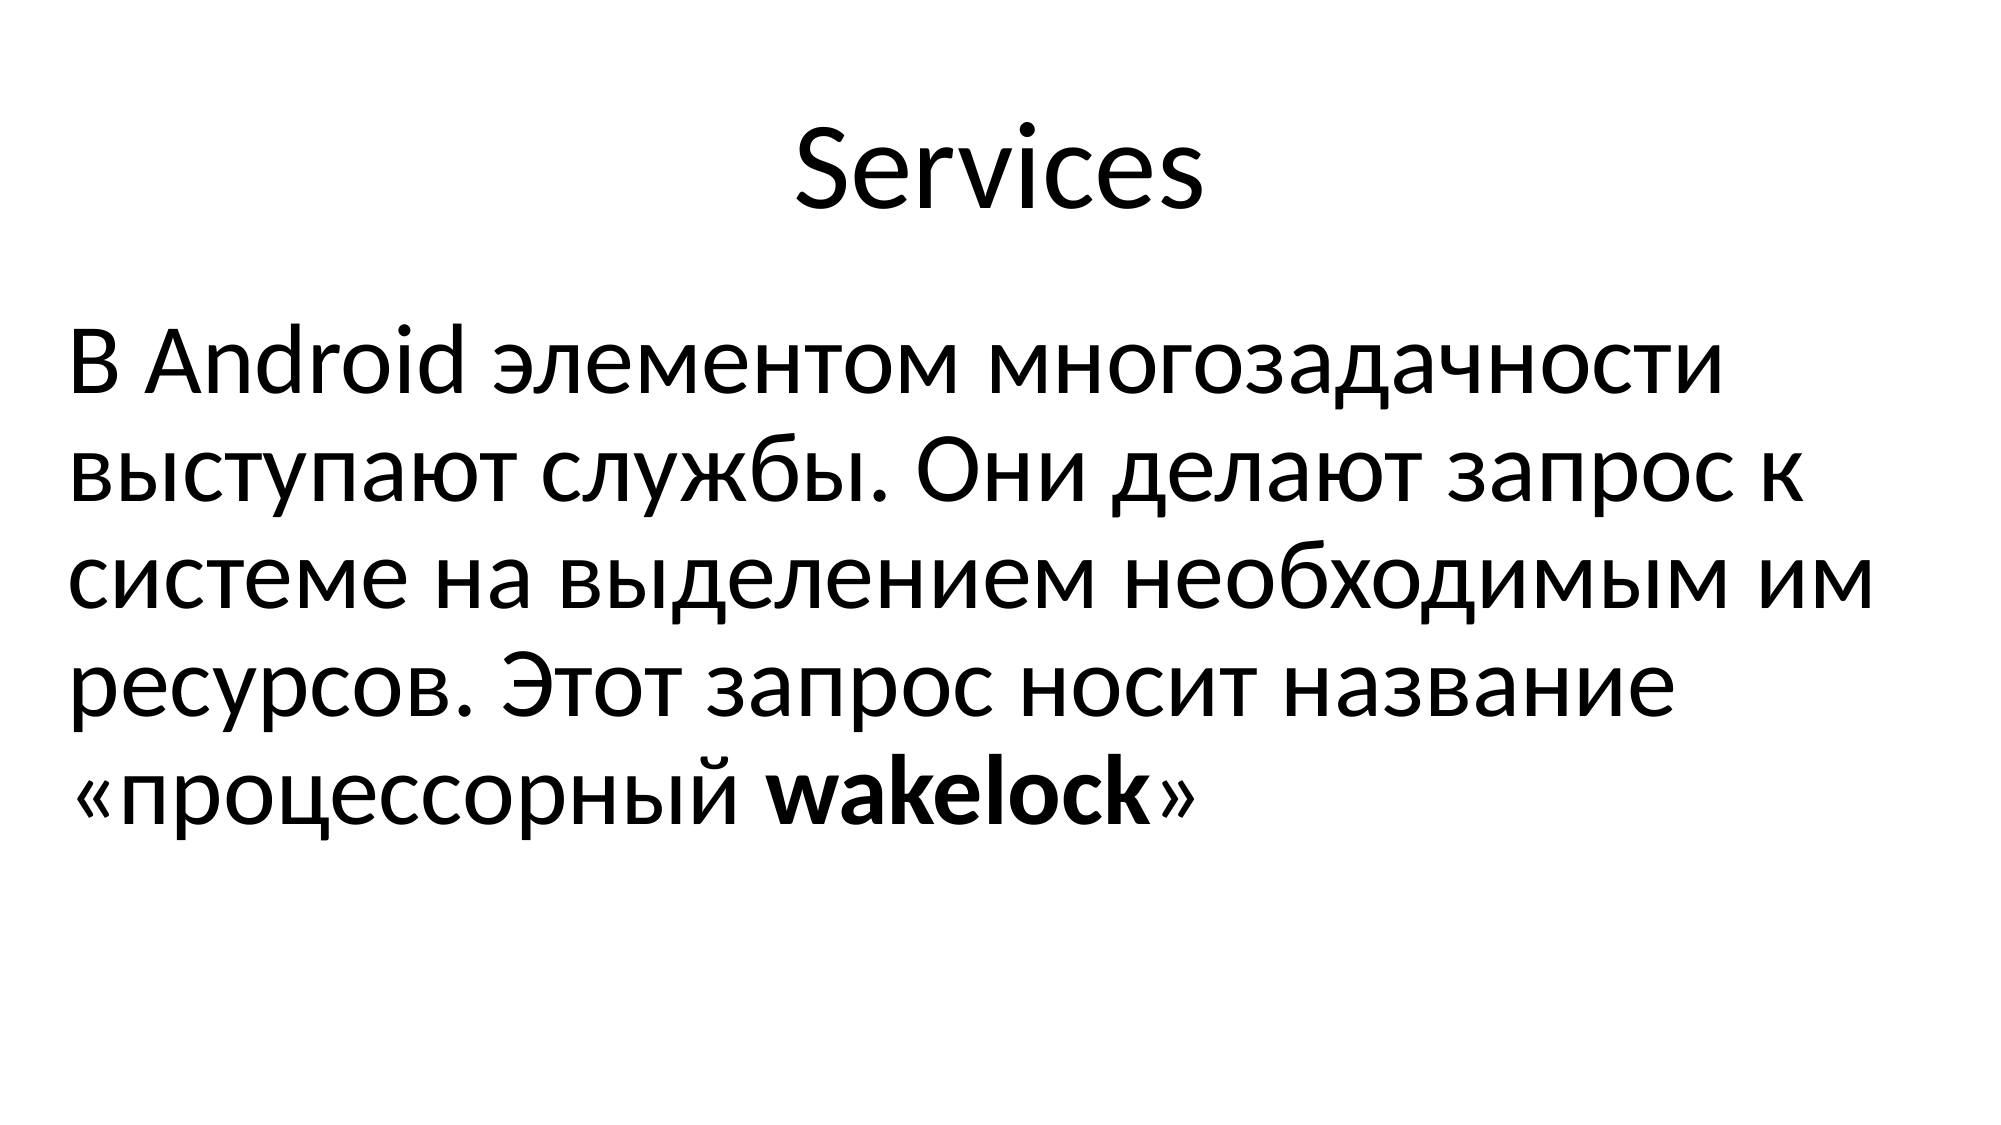

# Services
В Android элементом многозадачности выступают службы. Они делают запрос к системе на выделением необходимым им ресурсов. Этот запрос носит название «процессорный wakelock»